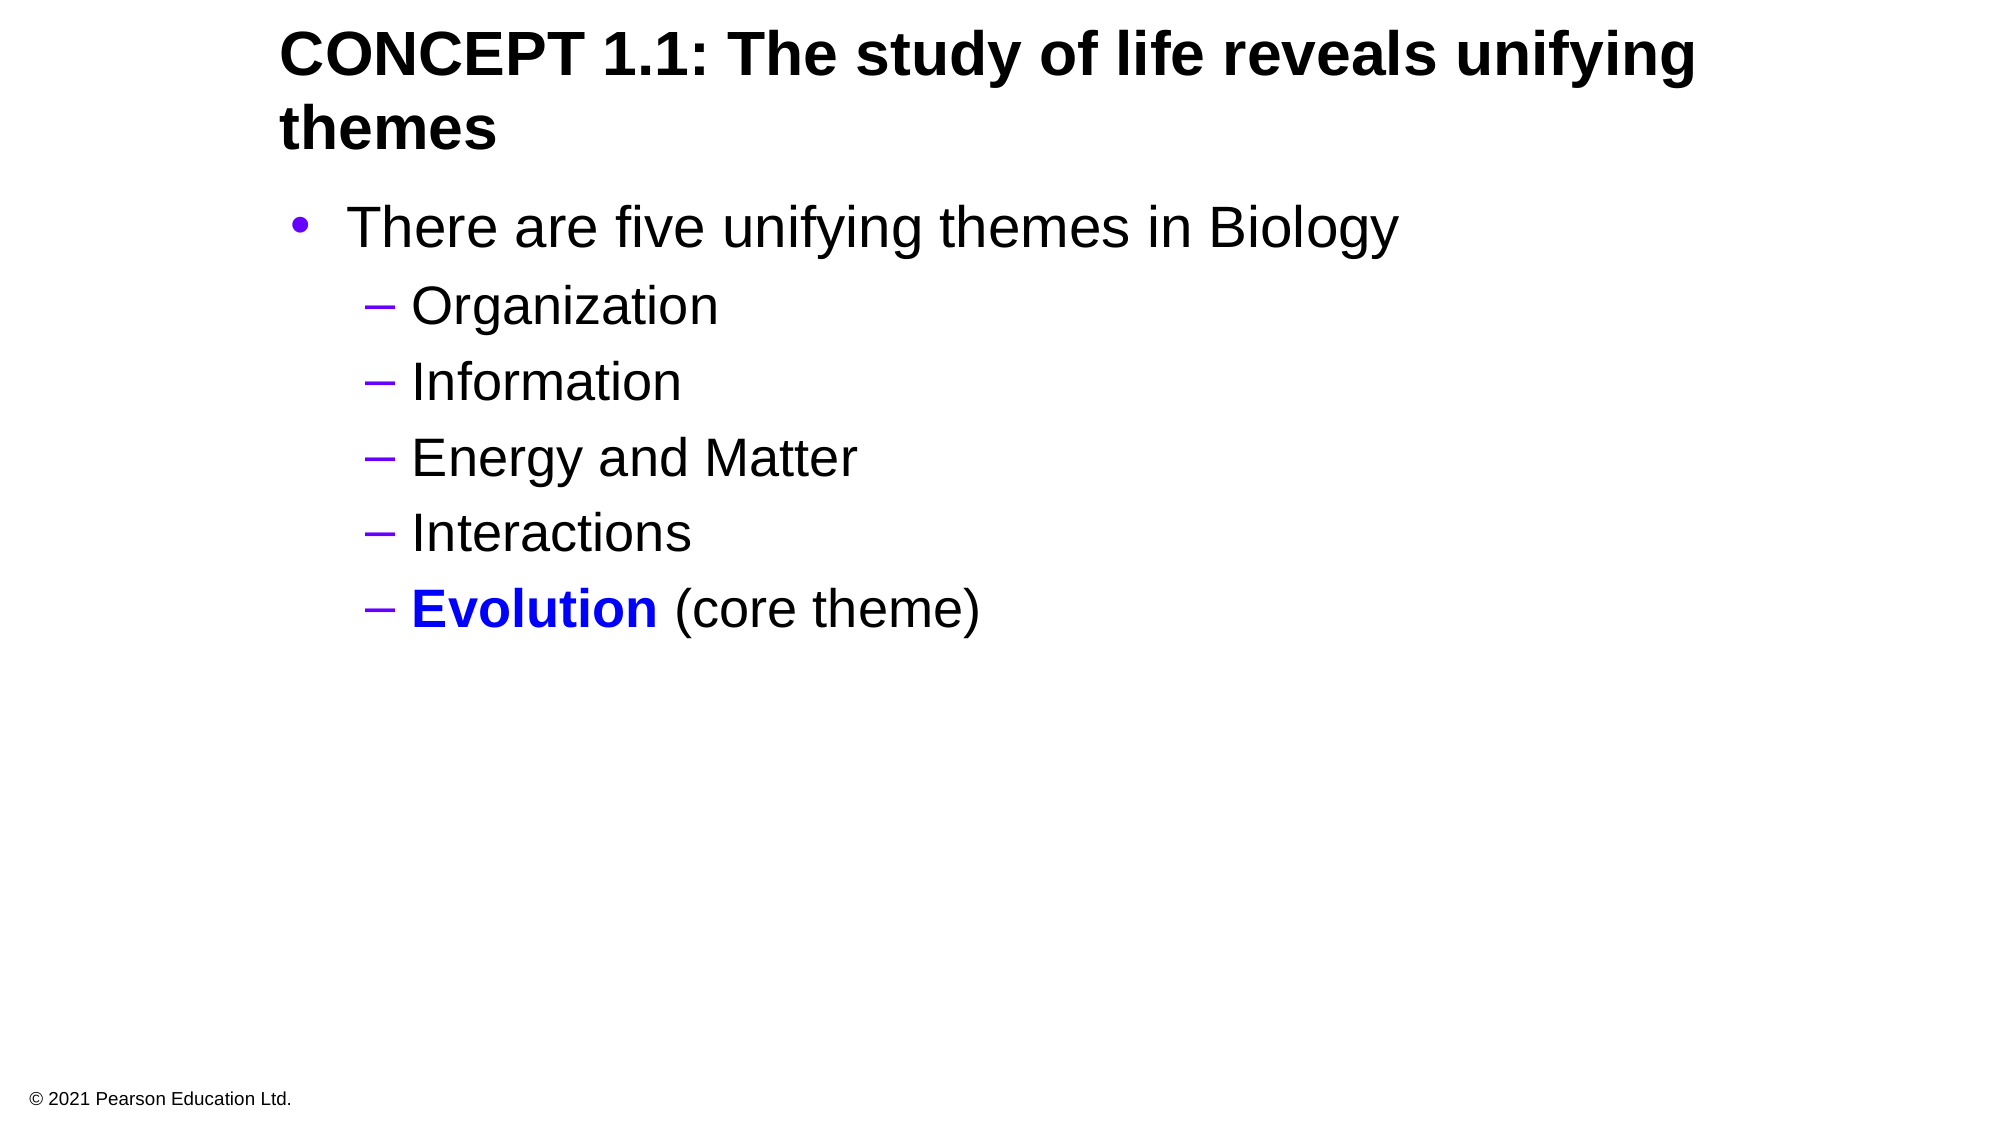

CONCEPT 1.1: The study of life reveals unifying themes
There are five unifying themes in Biology
Organization
Information
Energy and Matter
Interactions
Evolution (core theme)